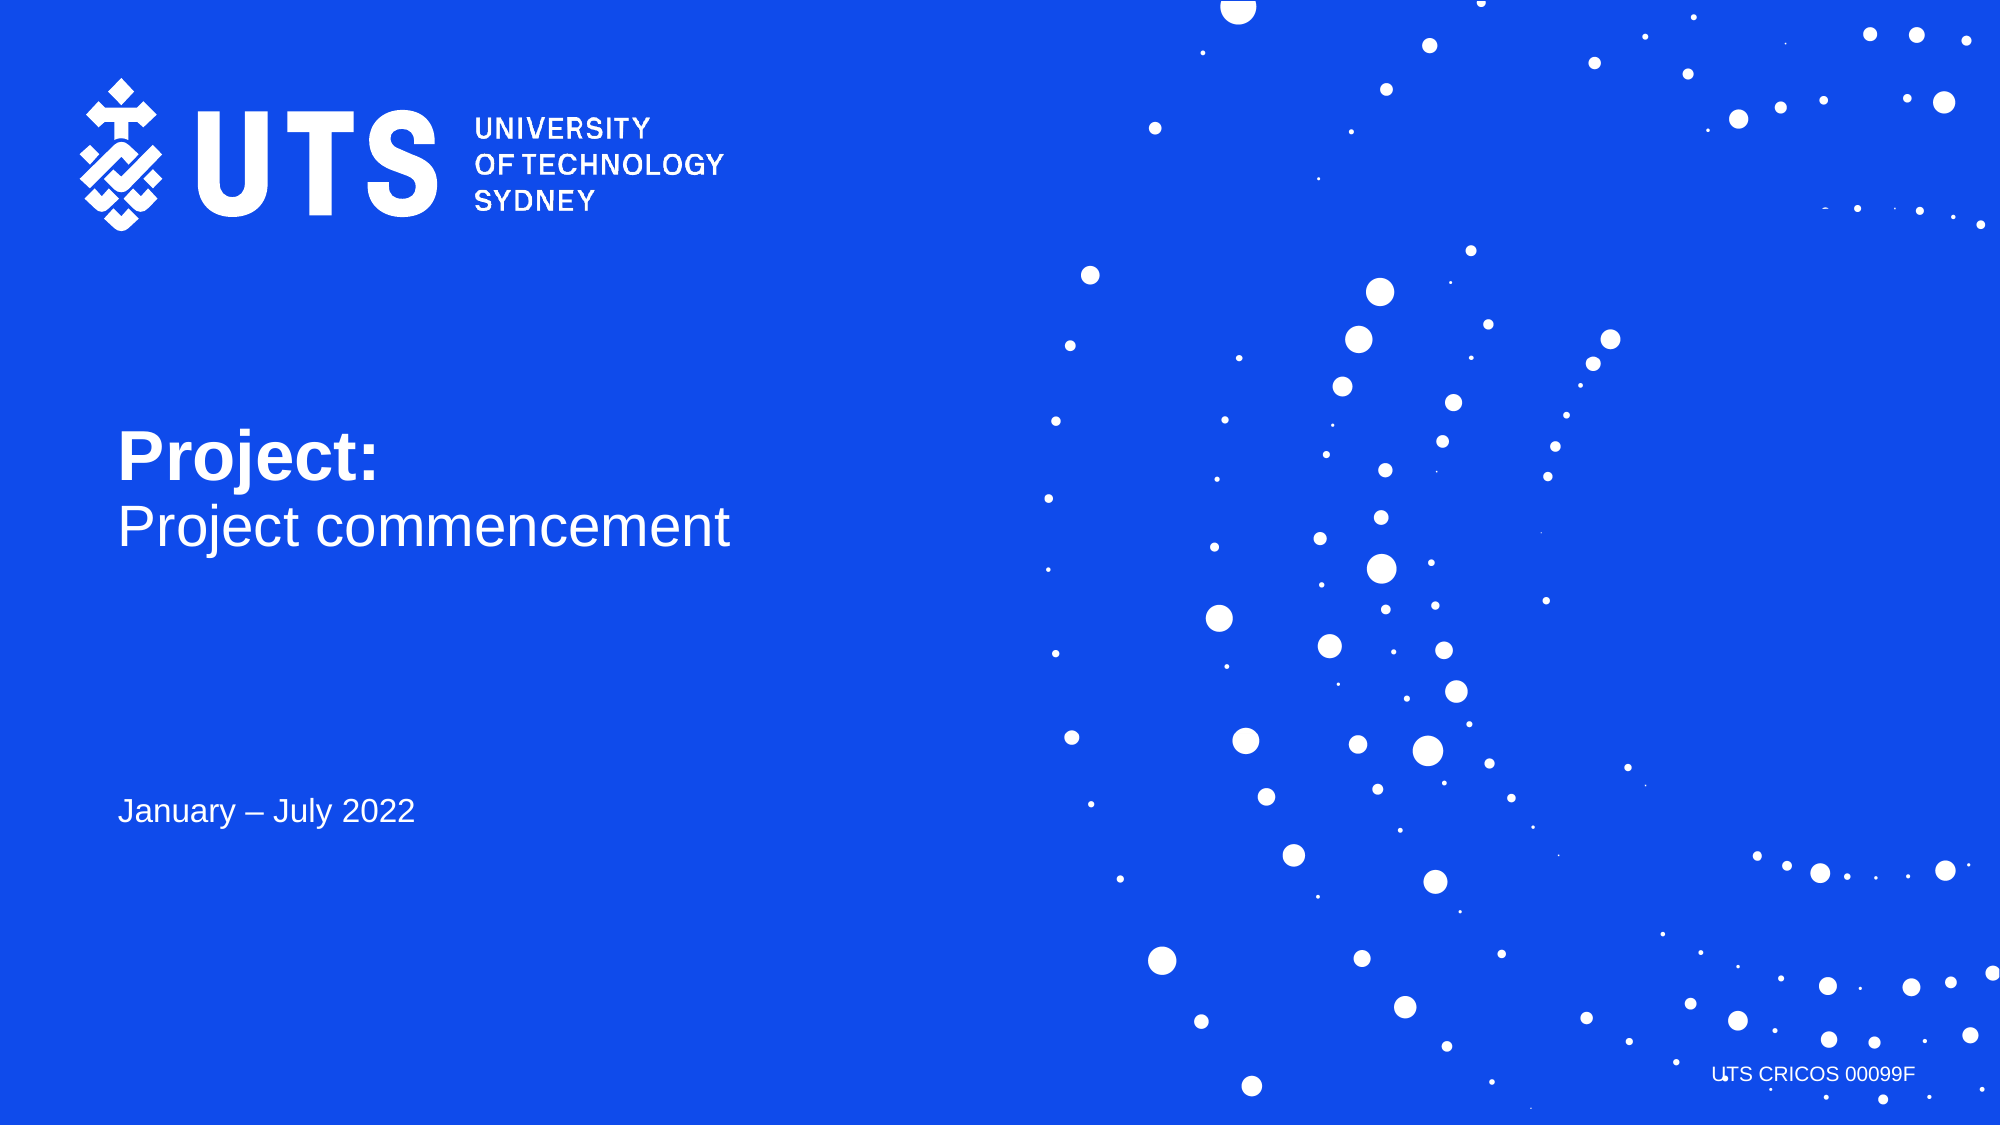

# Project: Project commencement

January – July 2022